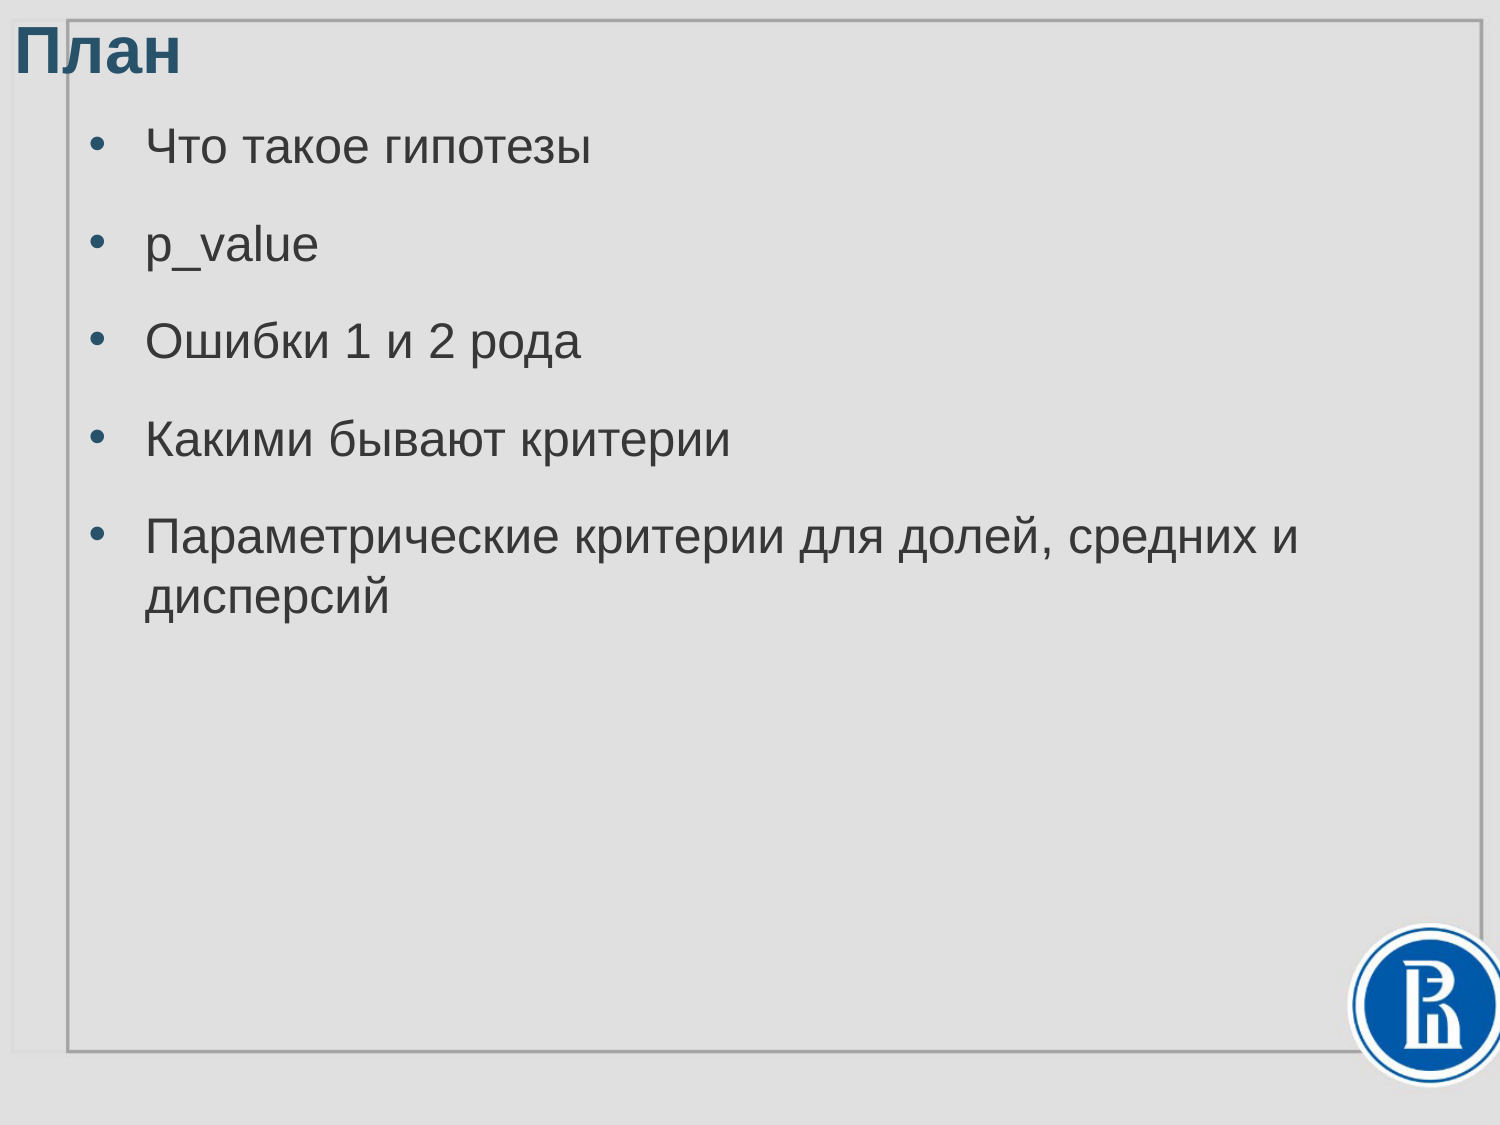

План
Что такое гипотезы
p_value
Ошибки 1 и 2 рода
Какими бывают критерии
Параметрические критерии для долей, средних и дисперсий